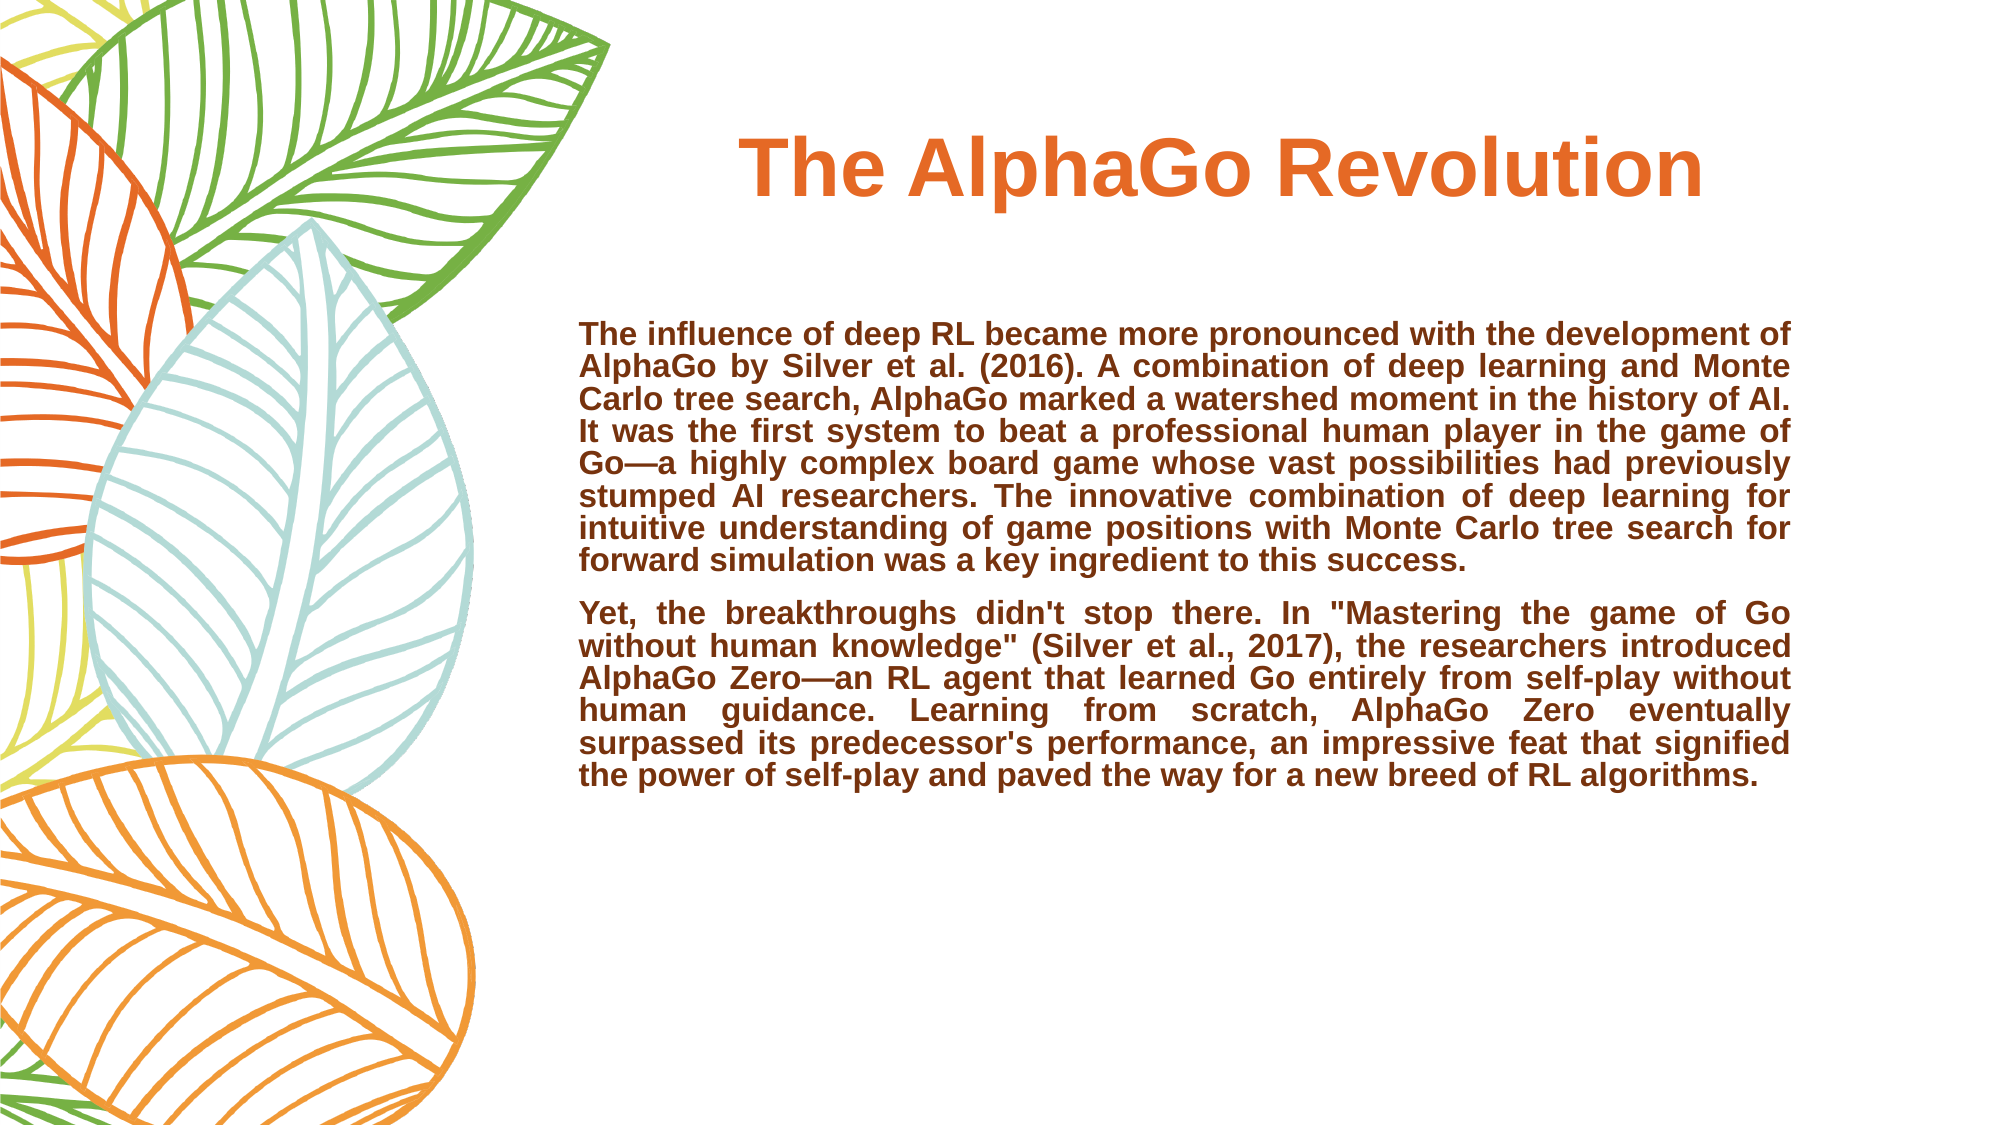

# The AlphaGo Revolution
The influence of deep RL became more pronounced with the development of AlphaGo by Silver et al. (2016). A combination of deep learning and Monte Carlo tree search, AlphaGo marked a watershed moment in the history of AI. It was the first system to beat a professional human player in the game of Go—a highly complex board game whose vast possibilities had previously stumped AI researchers. The innovative combination of deep learning for intuitive understanding of game positions with Monte Carlo tree search for forward simulation was a key ingredient to this success.
Yet, the breakthroughs didn't stop there. In "Mastering the game of Go without human knowledge" (Silver et al., 2017), the researchers introduced AlphaGo Zero—an RL agent that learned Go entirely from self-play without human guidance. Learning from scratch, AlphaGo Zero eventually surpassed its predecessor's performance, an impressive feat that signified the power of self-play and paved the way for a new breed of RL algorithms.